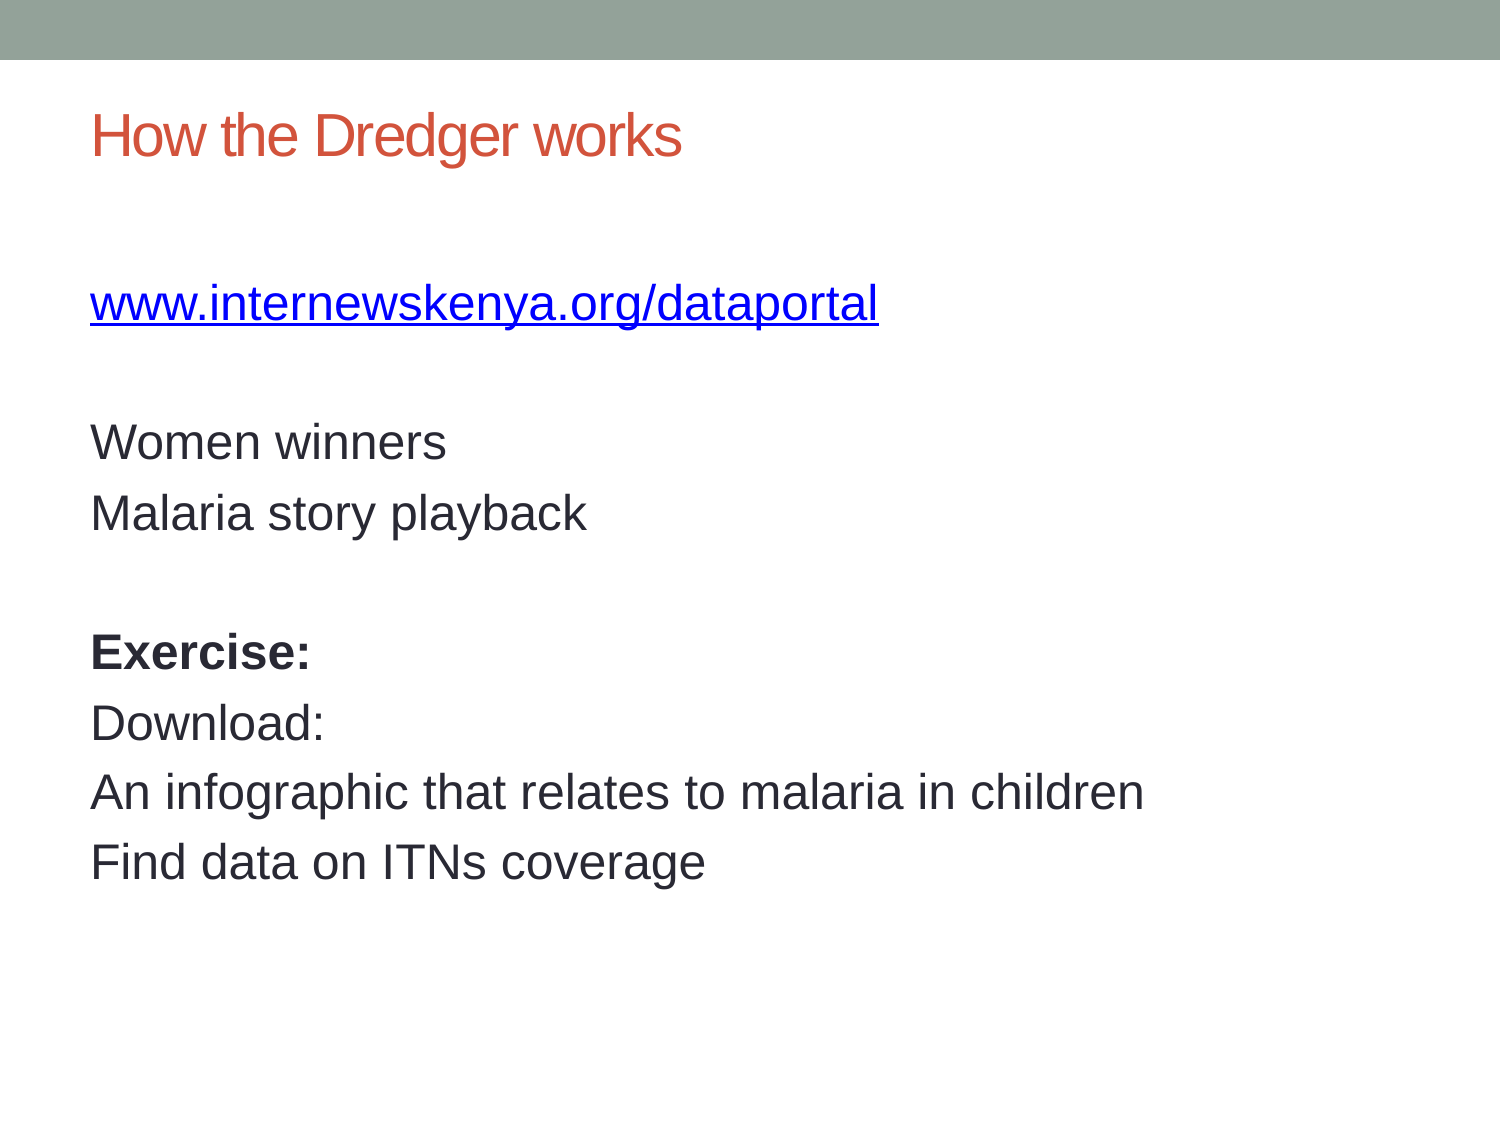

# How the Dredger works
www.internewskenya.org/dataportal

Women winners
Malaria story playback

Exercise:
Download:
An infographic that relates to malaria in children
Find data on ITNs coverage